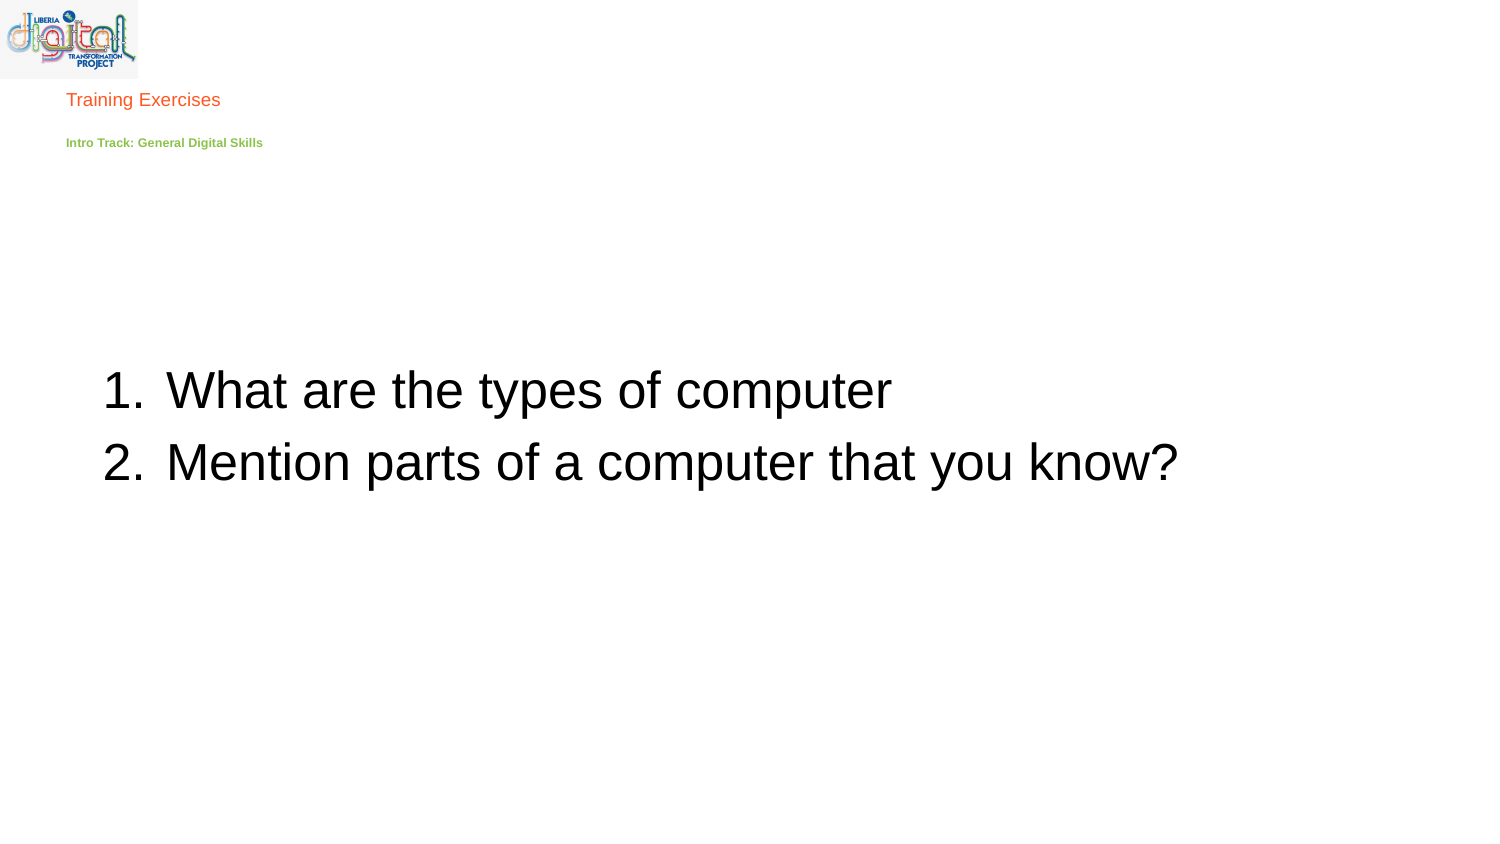

# Training Exercises

Intro Track: General Digital Skills
What are the types of computer
Mention parts of a computer that you know?